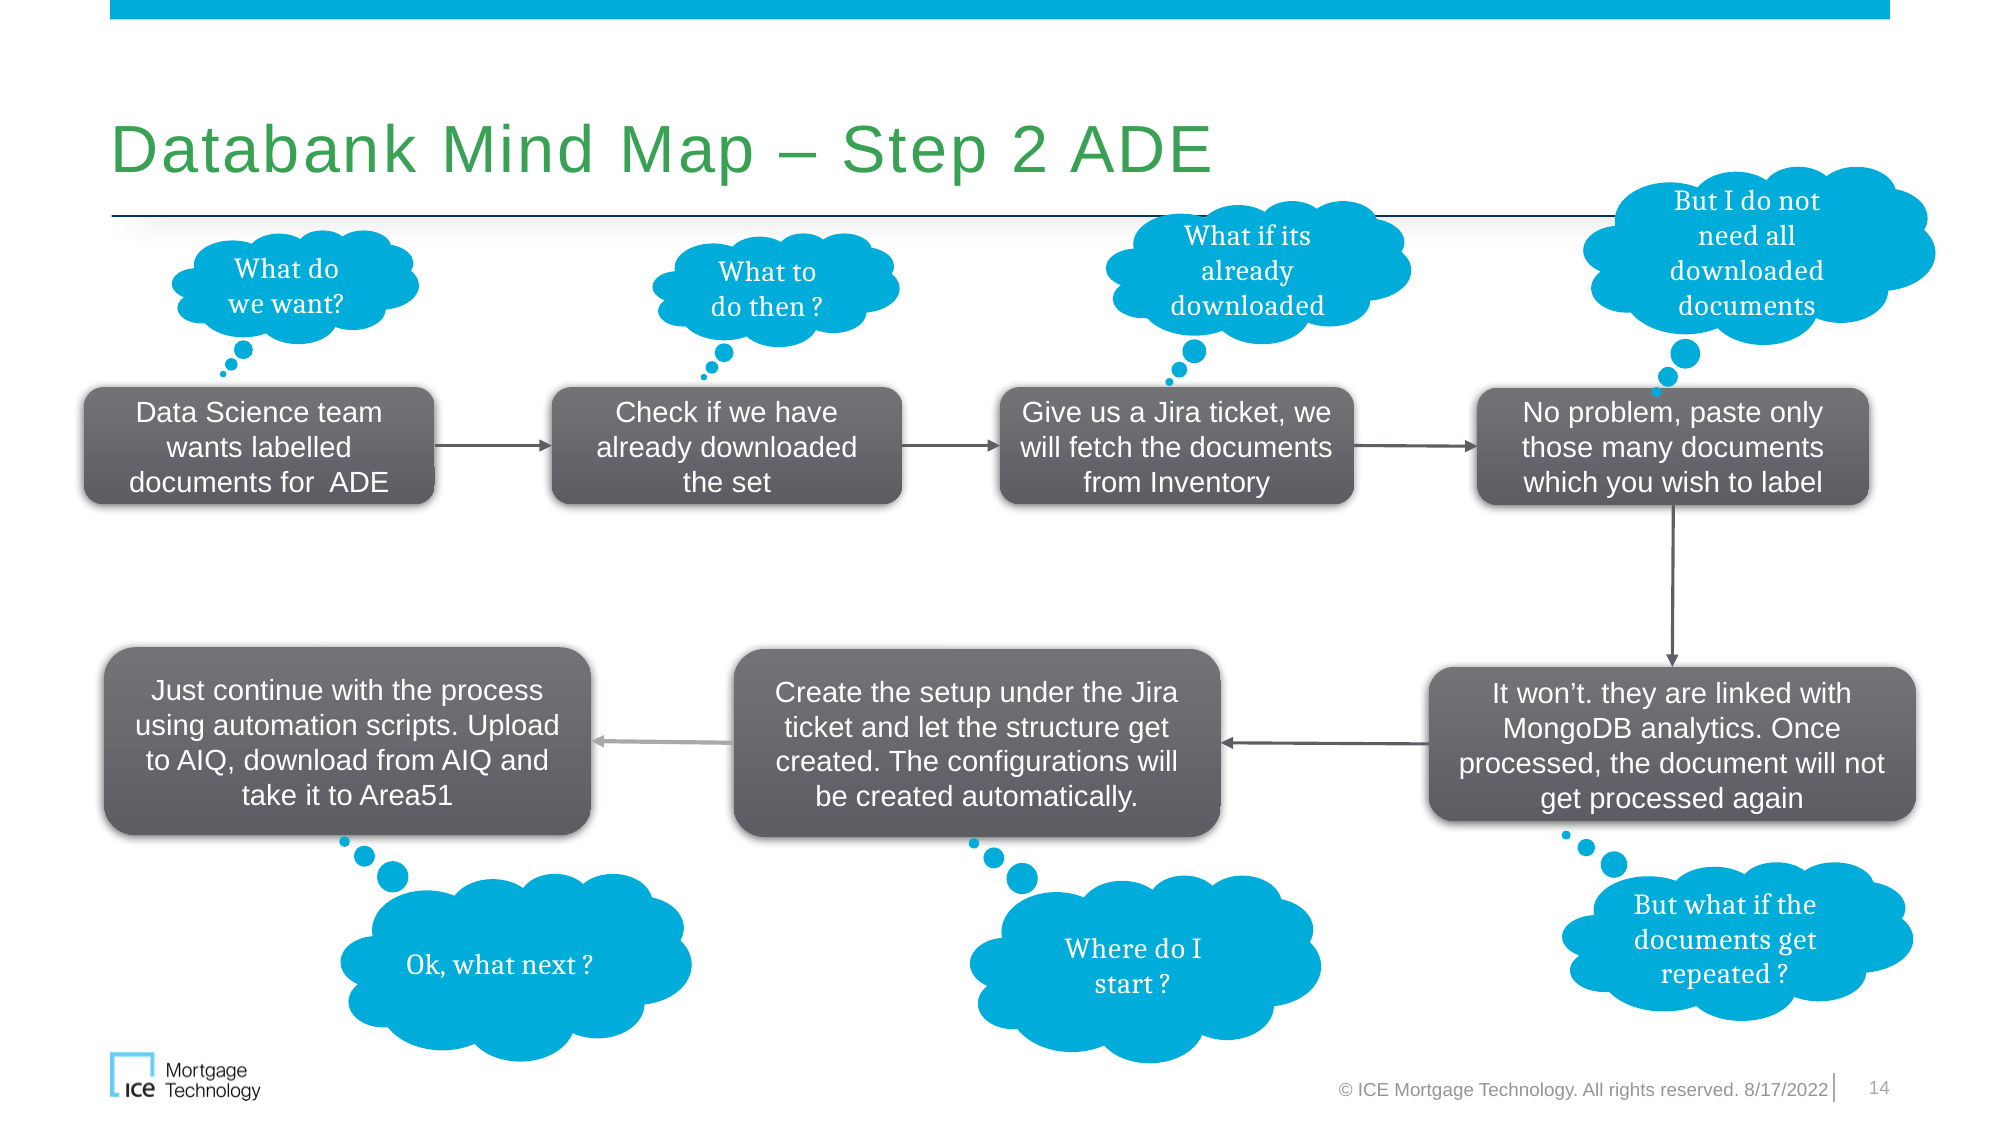

# Databank Mind Map – Step 2 ADE
But I do not need all downloaded documents
What if its already downloaded
What do we want?
What to do then ?
Check if we have already downloaded the set
Give us a Jira ticket, we will fetch the documents from Inventory
Data Science team wants labelled documents for  ADE
No problem, paste only those many documents which you wish to label
Just continue with the process using automation scripts. Upload to AIQ, download from AIQ and take it to Area51
Create the setup under the Jira ticket and let the structure get created. The configurations will be created automatically.
It won’t. they are linked with MongoDB analytics. Once processed, the document will not get processed again
But what if the documents get repeated ?
Ok, what next ?
Where do I start ?
14